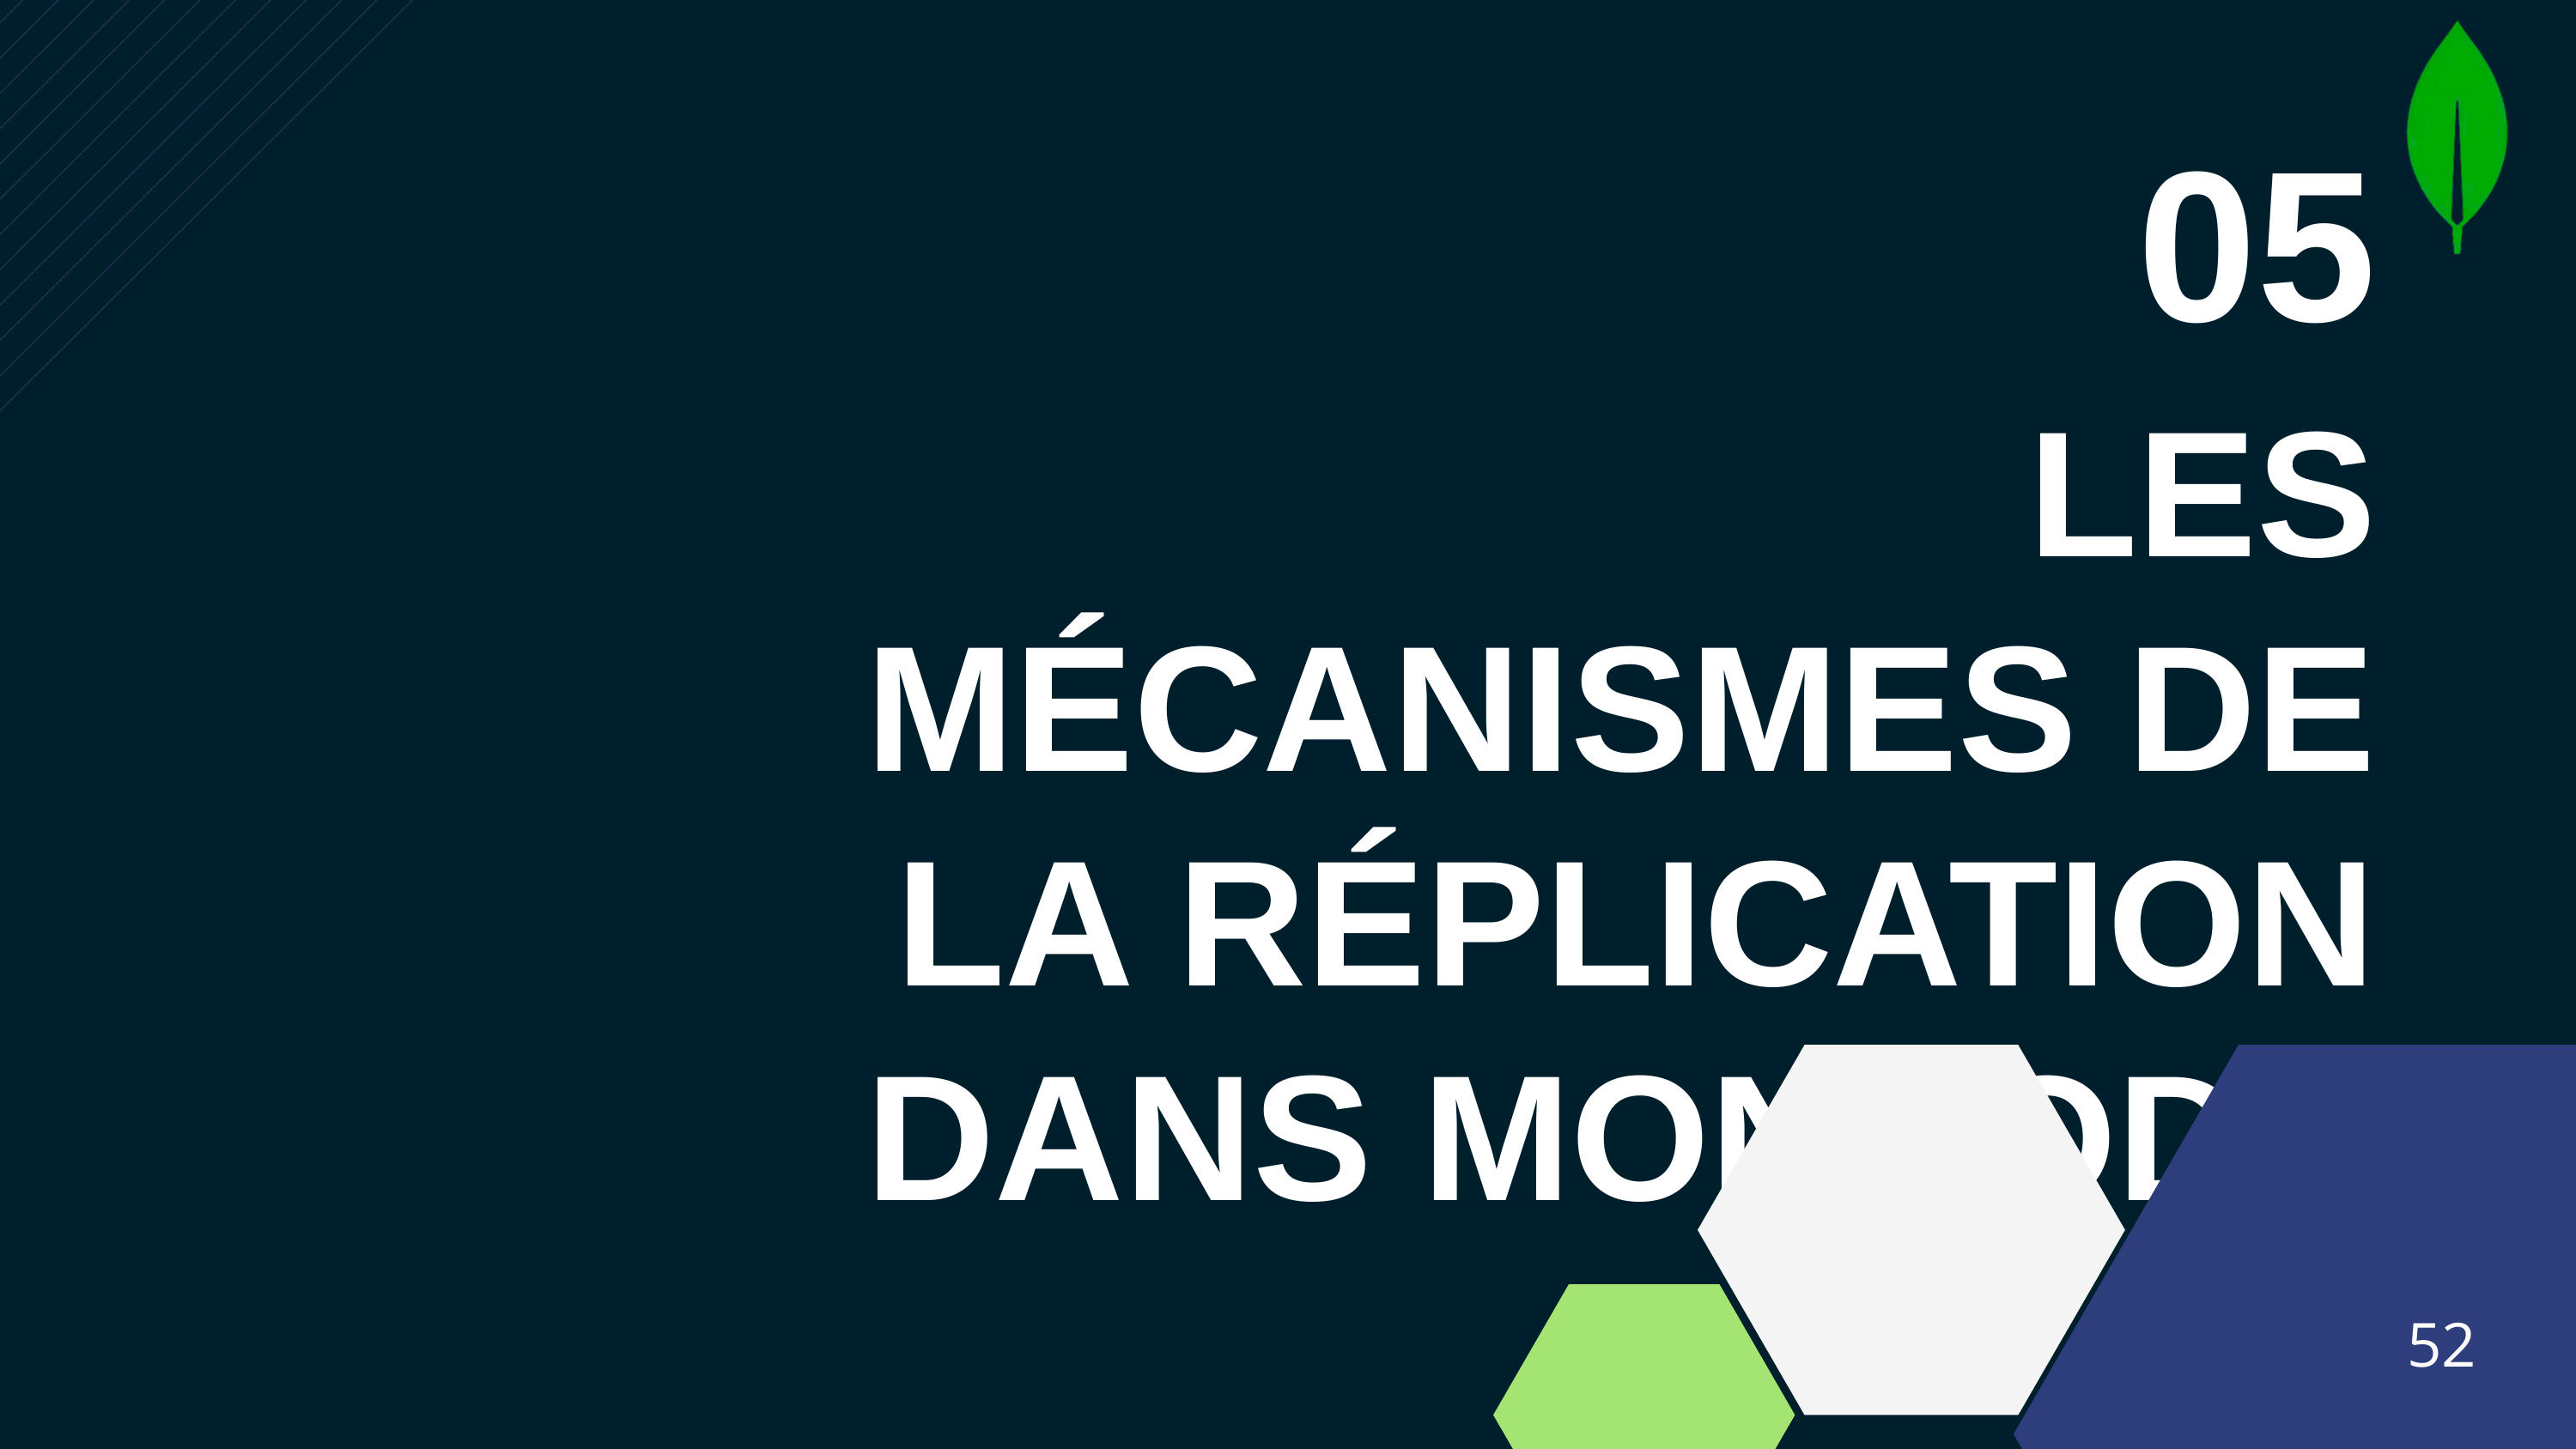

05
LES MÉCANISMES DE LA RÉPLICATION DANS MONGODB

52